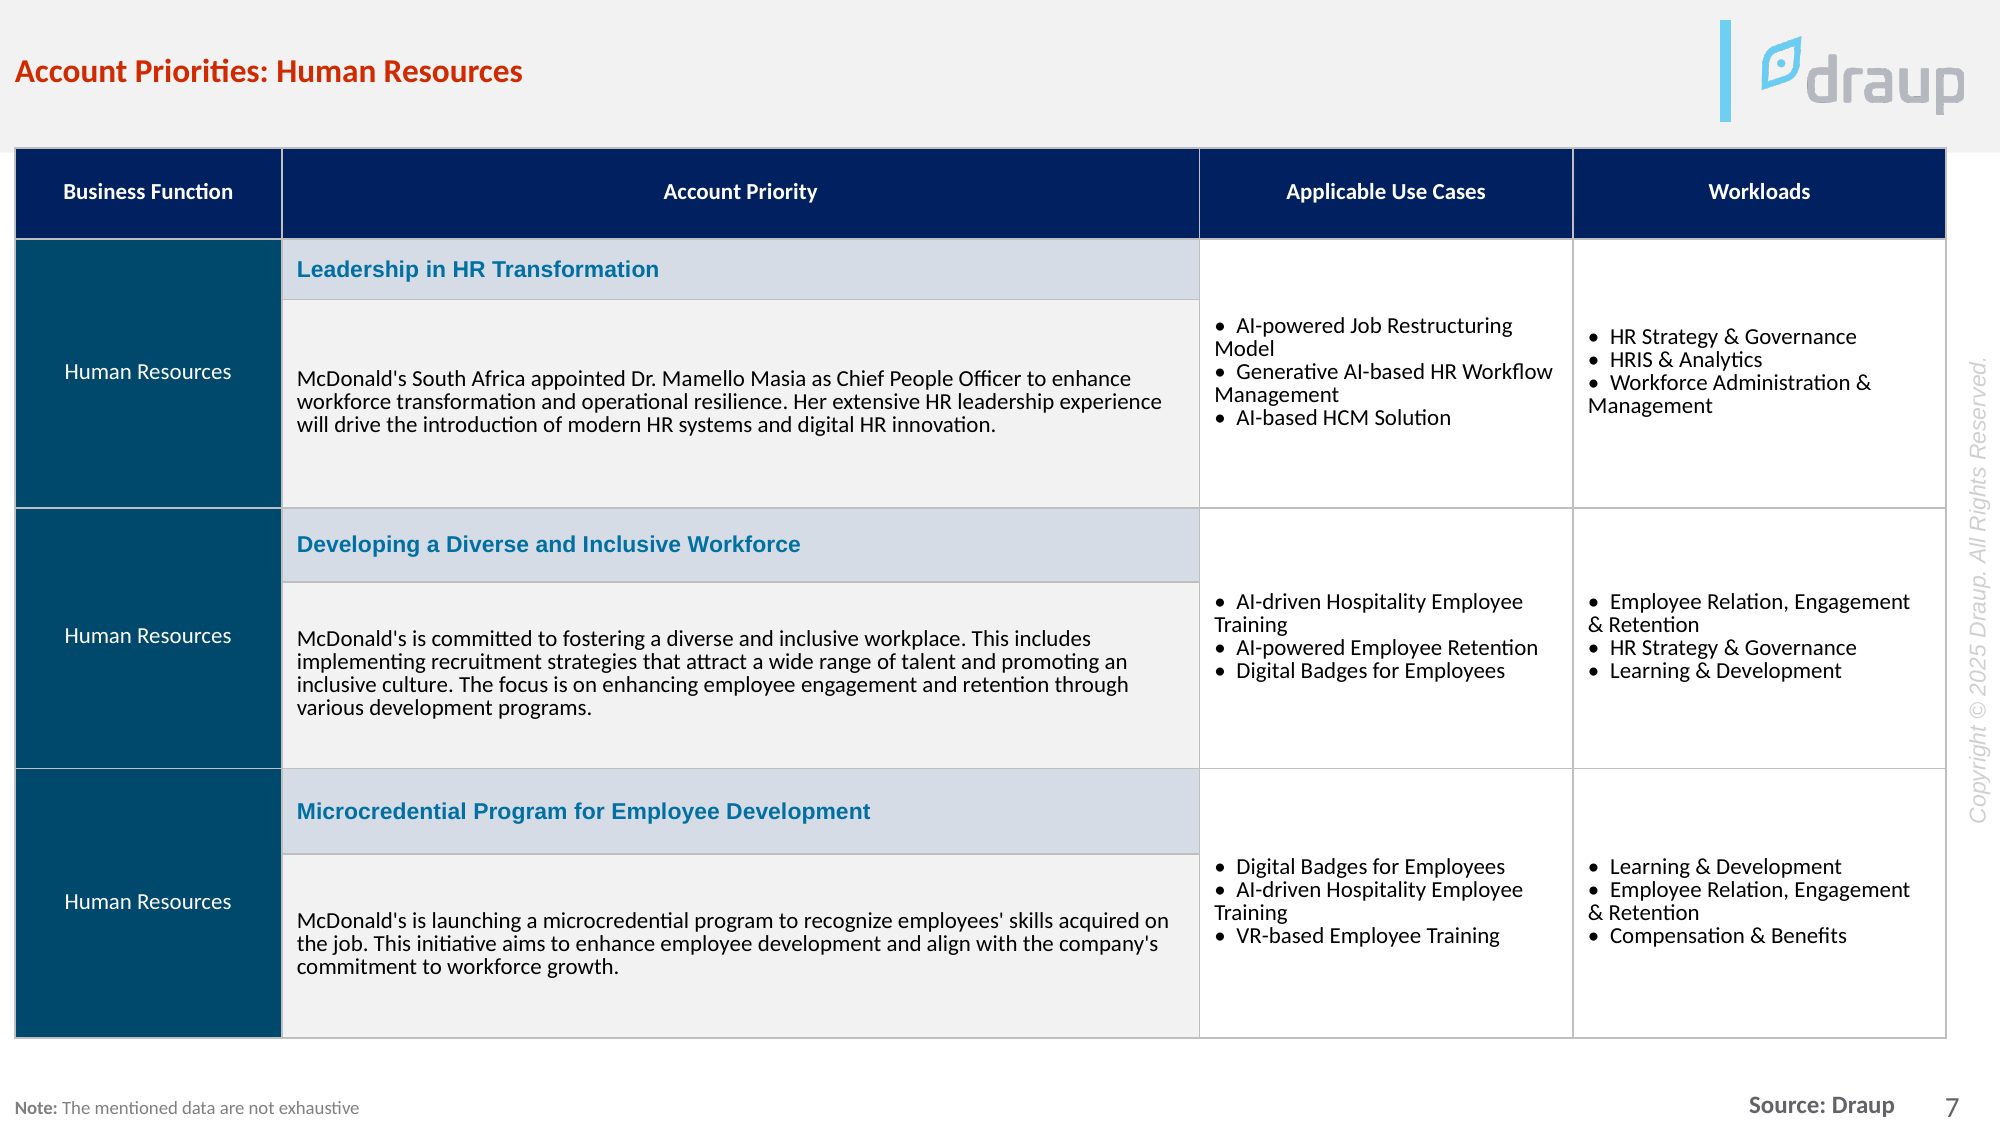

Account Priorities: Human Resources
| Business Function | Account Priority | Applicable Use Cases | Workloads |
| --- | --- | --- | --- |
| Human Resources | Leadership in HR Transformation | • AI-powered Job Restructuring Model • Generative AI-based HR Workflow Management • AI-based HCM Solution | • HR Strategy & Governance • HRIS & Analytics • Workforce Administration & Management |
|  | McDonald's South Africa appointed Dr. Mamello Masia as Chief People Officer to enhance workforce transformation and operational resilience. Her extensive HR leadership experience will drive the introduction of modern HR systems and digital HR innovation. |  |  |
| Human Resources | Developing a Diverse and Inclusive Workforce | • AI-driven Hospitality Employee Training • AI-powered Employee Retention • Digital Badges for Employees | • Employee Relation, Engagement & Retention • HR Strategy & Governance • Learning & Development |
|  | McDonald's is committed to fostering a diverse and inclusive workplace. This includes implementing recruitment strategies that attract a wide range of talent and promoting an inclusive culture. The focus is on enhancing employee engagement and retention through various development programs. |  |  |
| Human Resources | Microcredential Program for Employee Development | • Digital Badges for Employees • AI-driven Hospitality Employee Training • VR-based Employee Training | • Learning & Development • Employee Relation, Engagement & Retention • Compensation & Benefits |
|  | McDonald's is launching a microcredential program to recognize employees' skills acquired on the job. This initiative aims to enhance employee development and align with the company's commitment to workforce growth. |  |  |
Note: The mentioned data are not exhaustive